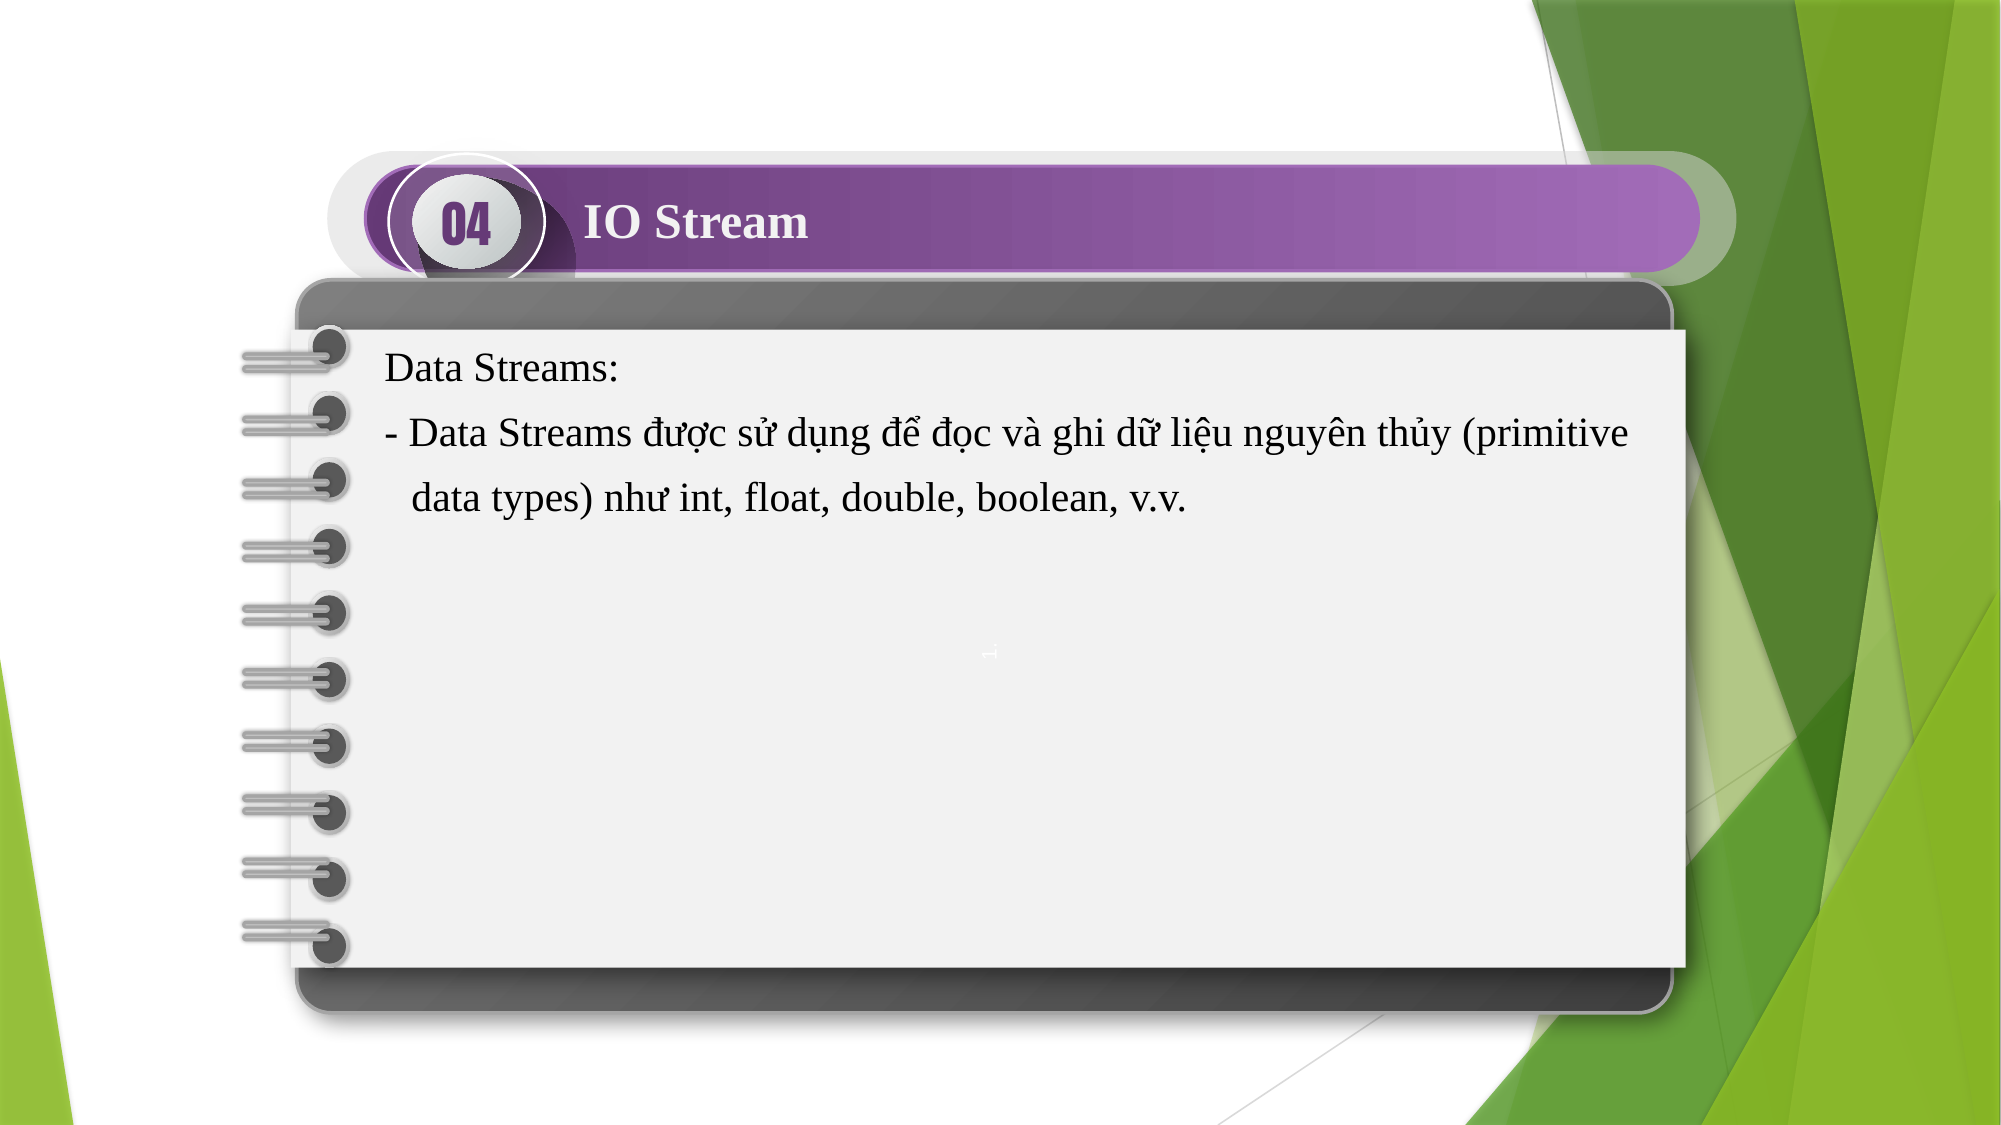

04

IO Stream

1.

Data Streams:
- Data Streams được sử dụng để đọc và ghi dữ liệu nguyên thủy (primitive data types) như int, float, double, boolean, v.v.